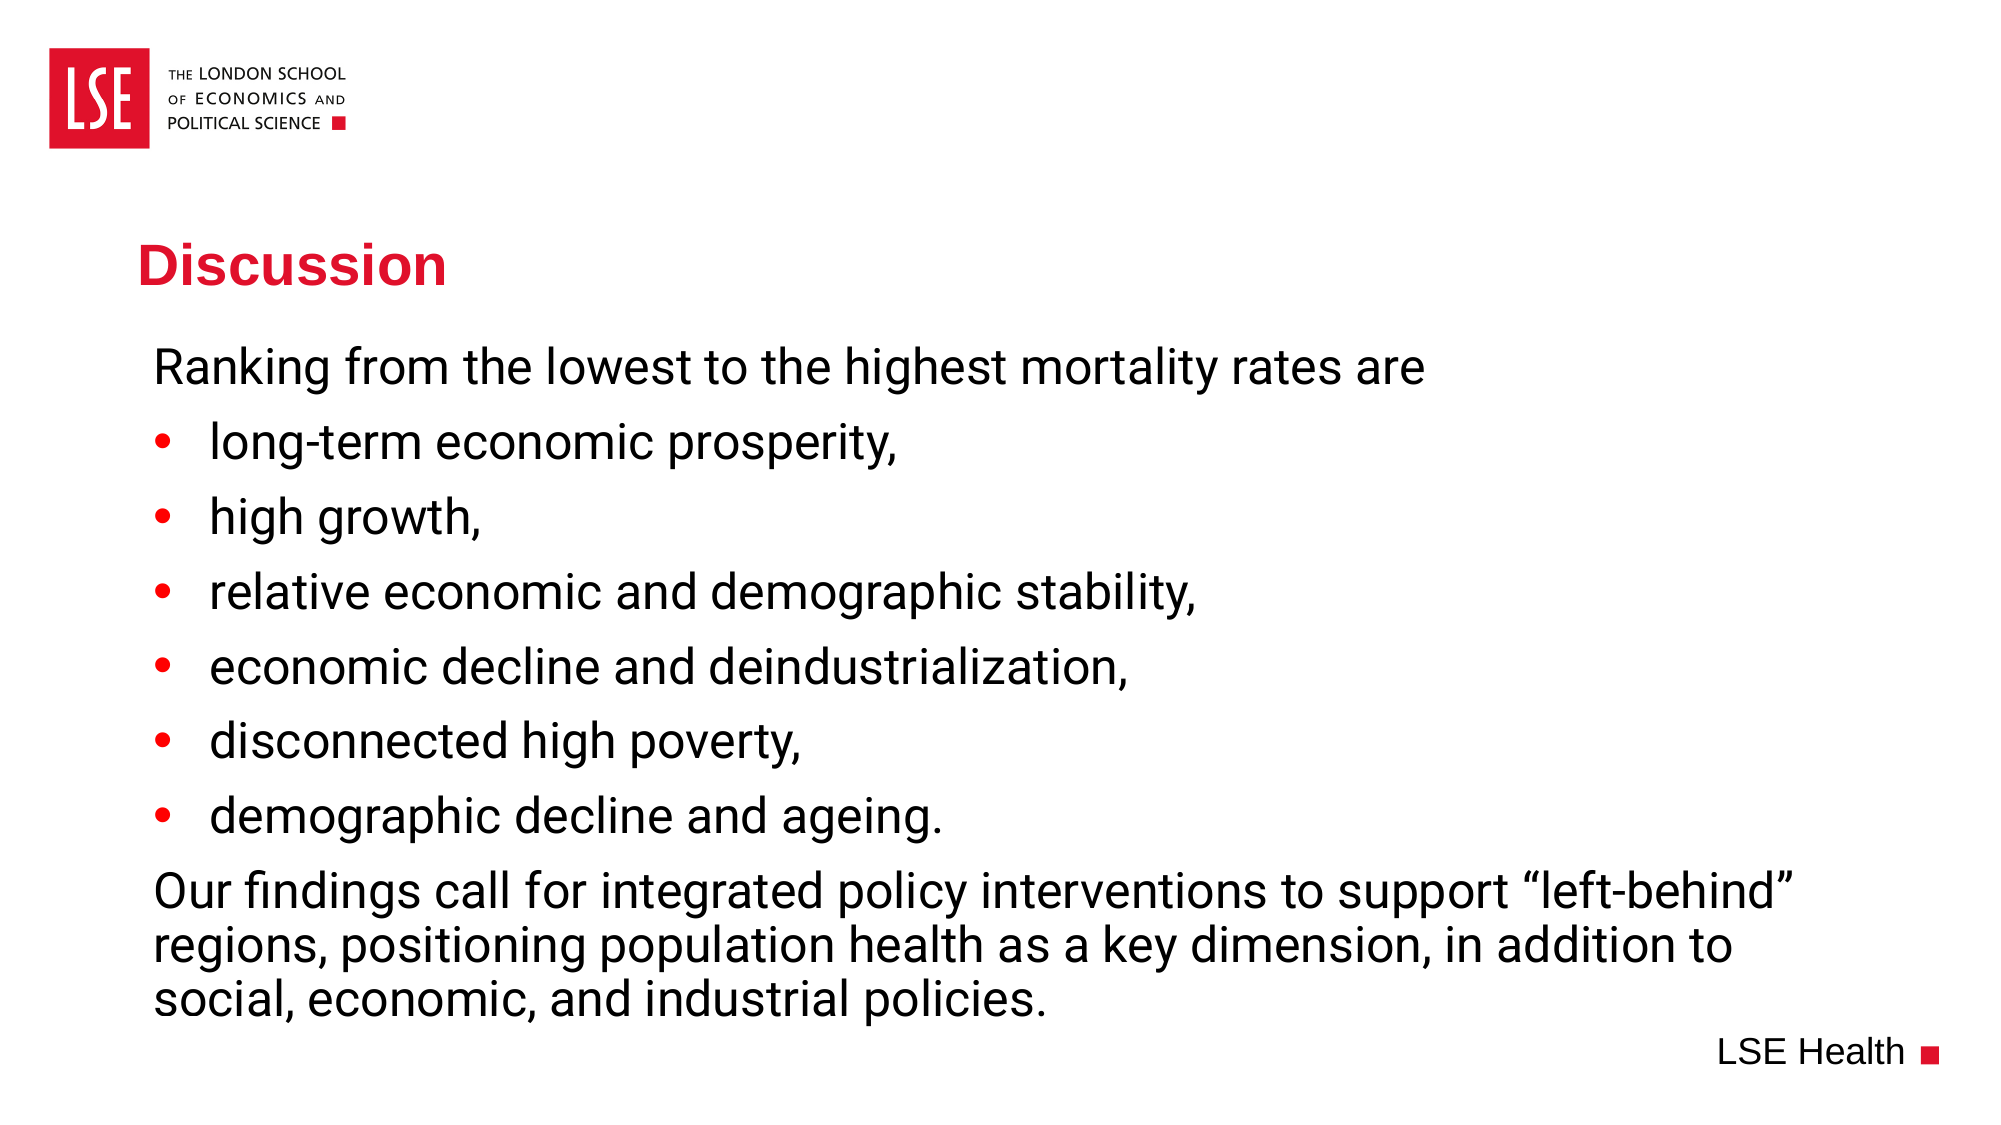

# Discussion
Ranking from the lowest to the highest mortality rates are
long-term economic prosperity,
high growth,
relative economic and demographic stability,
economic decline and deindustrialization,
disconnected high poverty,
demographic decline and ageing.
Our findings call for integrated policy interventions to support “left-behind” regions, positioning population health as a key dimension, in addition to social, economic, and industrial policies.

LSE Health